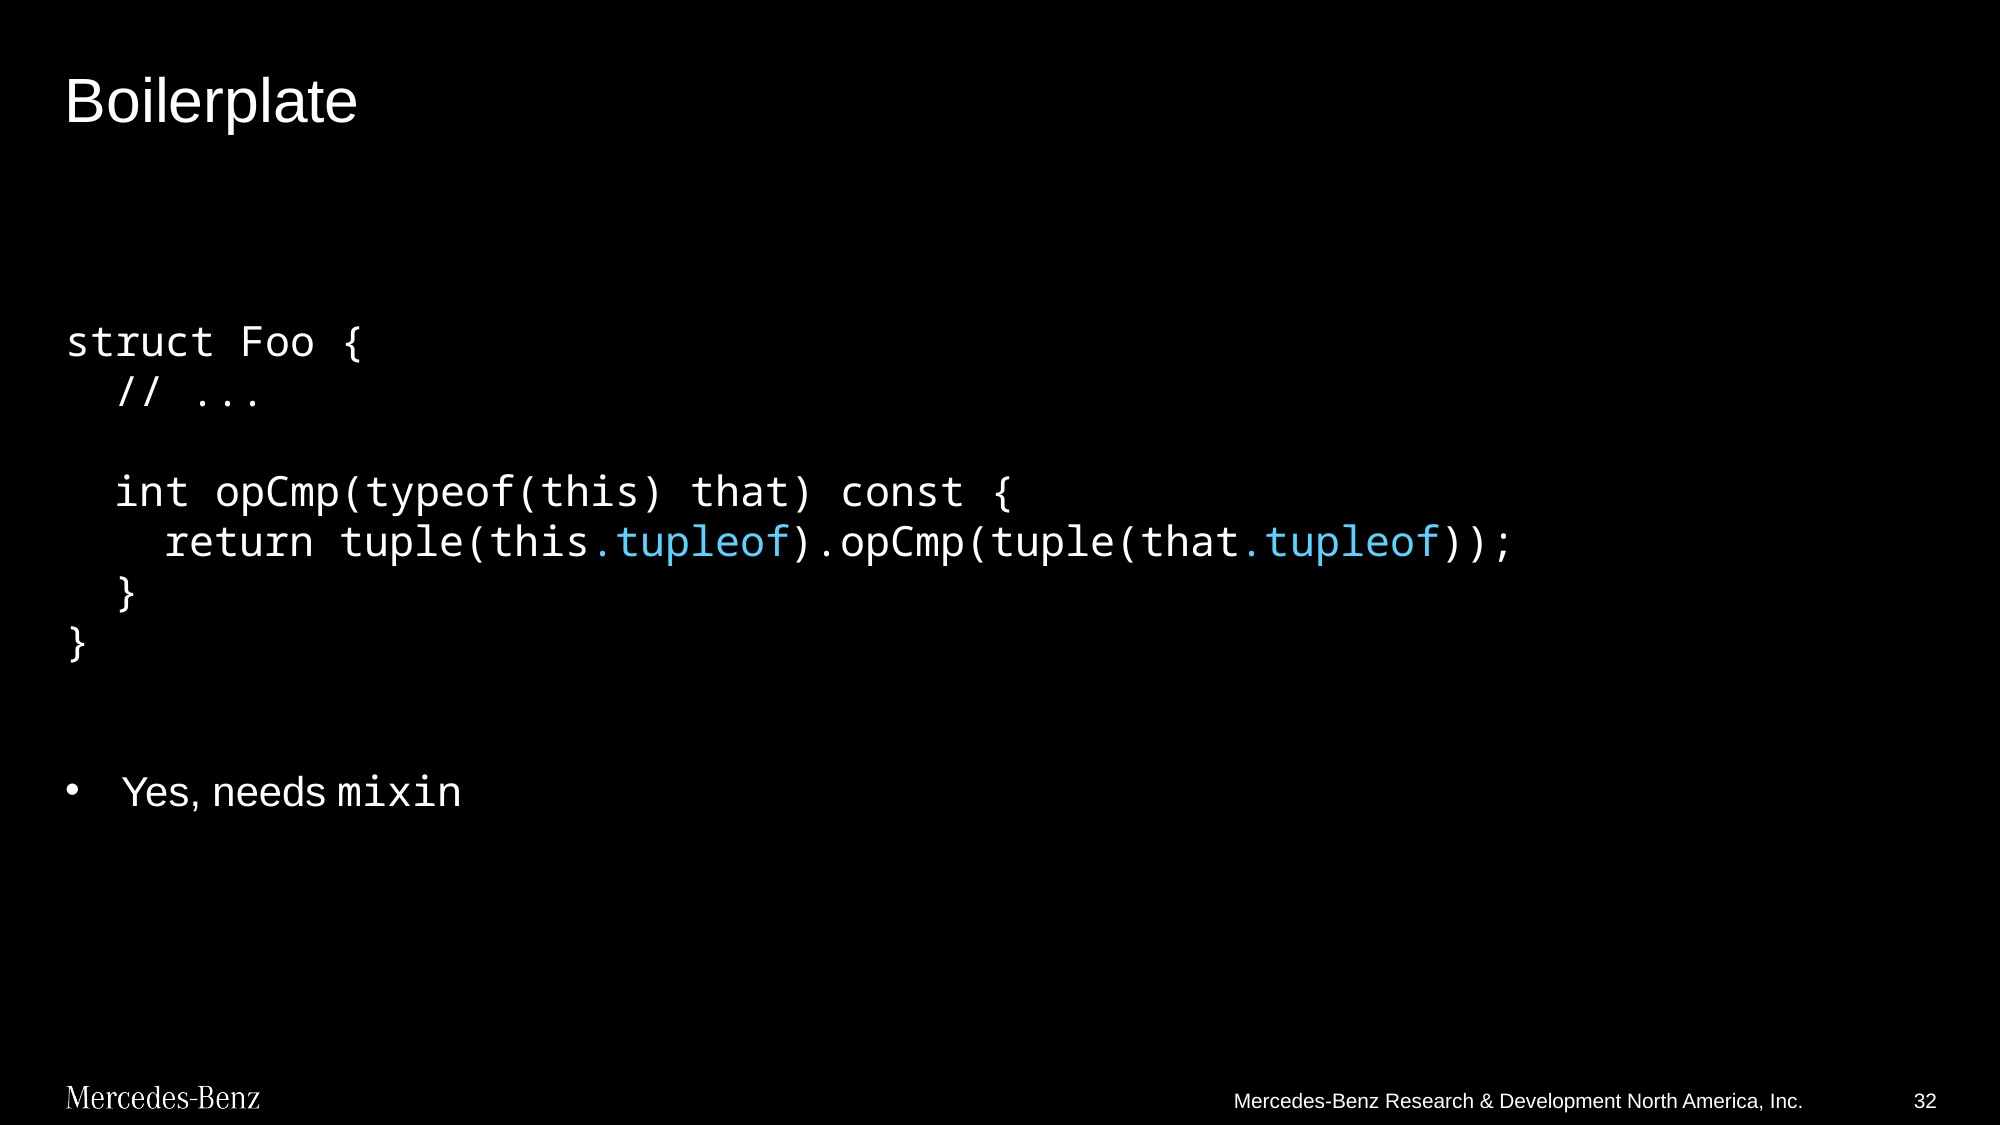

# Boilerplate
struct Foo {
  // ...

  int opCmp(typeof(this) that) const {
    return tuple(this.tupleof).opCmp(tuple(that.tupleof));
  }
}

Yes, needs mixin

Mercedes-Benz Research & Development North America, Inc.
32